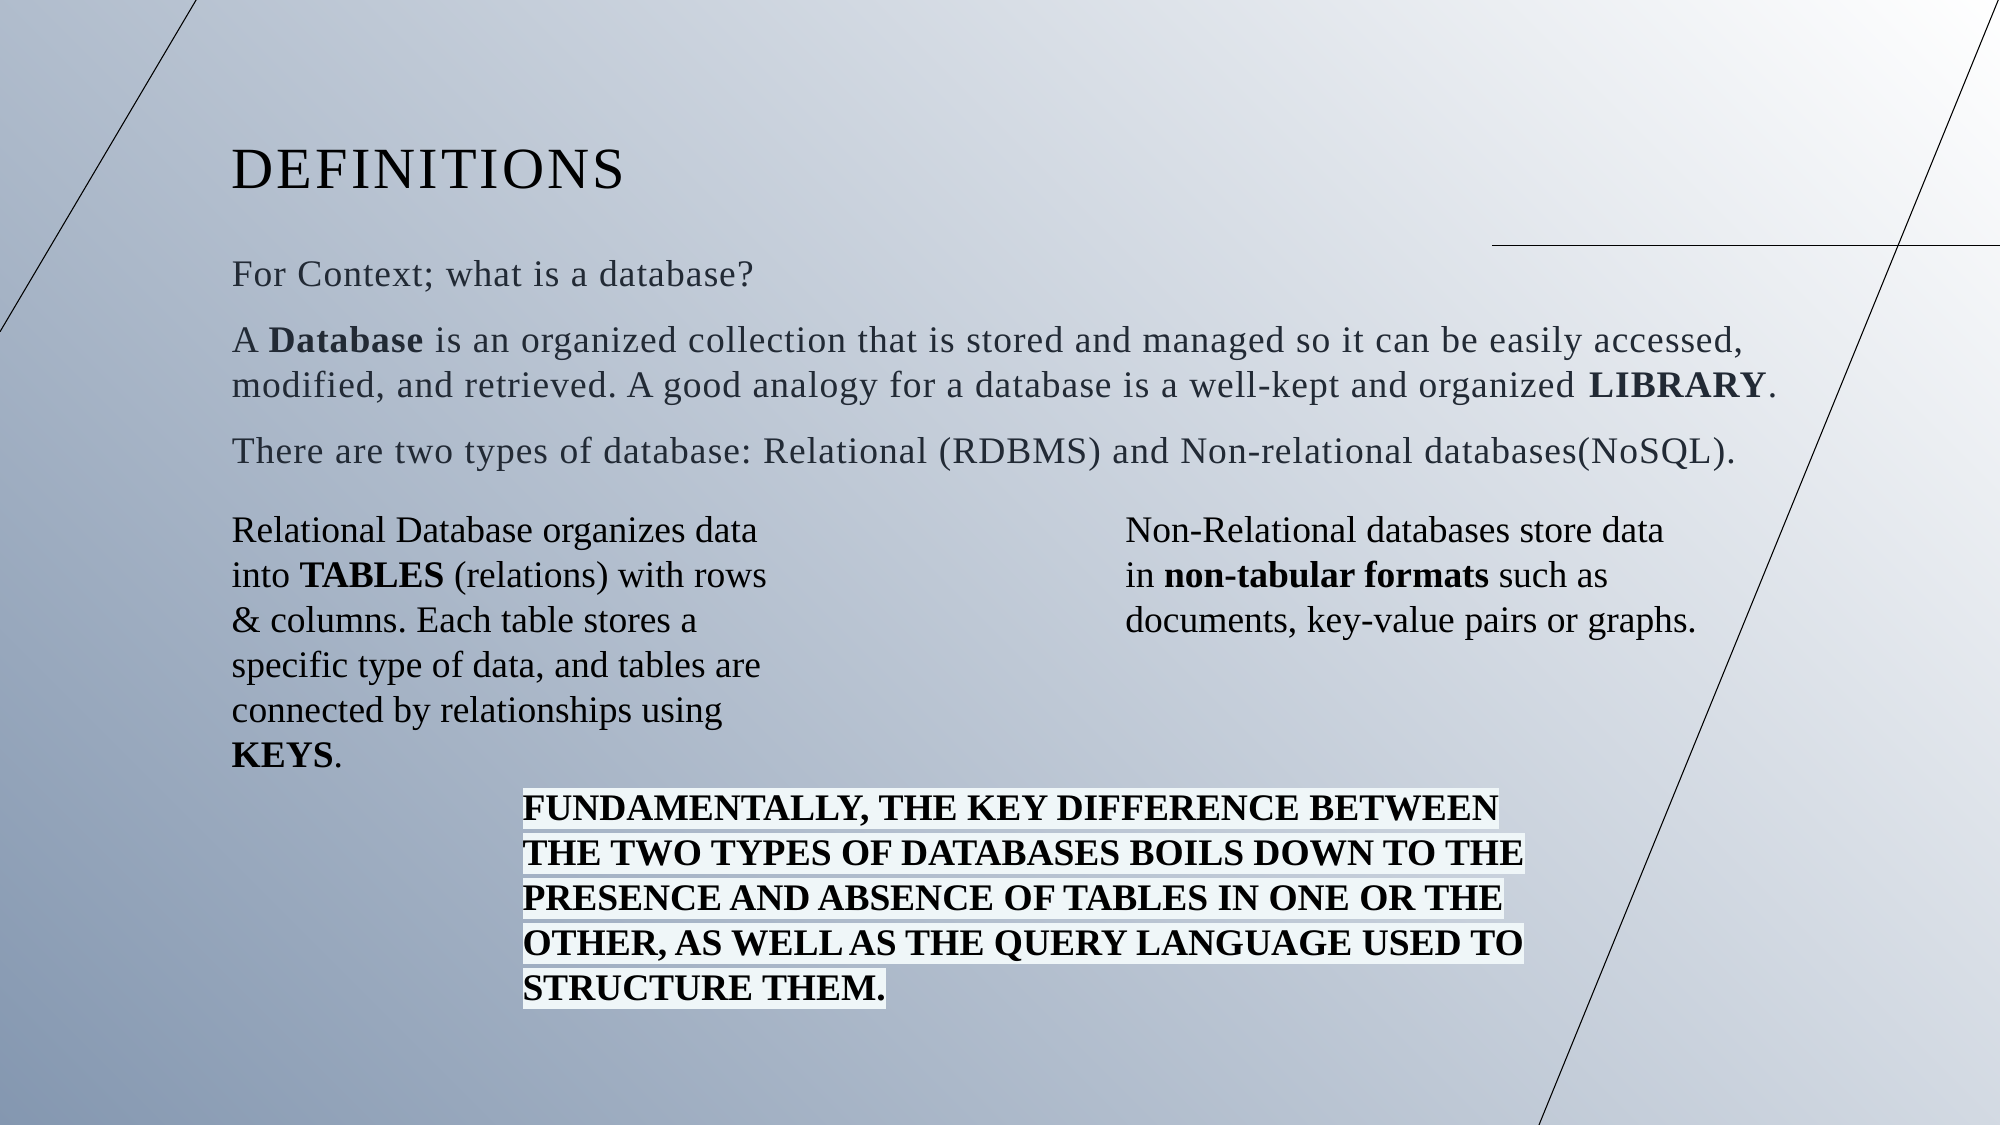

# DEFINITIONS
For Context; what is a database?
A Database is an organized collection that is stored and managed so it can be easily accessed, modified, and retrieved. A good analogy for a database is a well-kept and organized LIBRARY.
There are two types of database: Relational (RDBMS) and Non-relational databases(NoSQL).

Relational Database organizes data into TABLES (relations) with rows & columns. Each table stores a specific type of data, and tables are connected by relationships using KEYS.
Non-Relational databases store data in non-tabular formats such as documents, key-value pairs or graphs.
FUNDAMENTALLY, THE KEY DIFFERENCE BETWEEN THE TWO TYPES OF DATABASES BOILS DOWN TO THE PRESENCE AND ABSENCE OF TABLES IN ONE OR THE OTHER, AS WELL AS THE QUERY LANGUAGE USED TO STRUCTURE THEM.